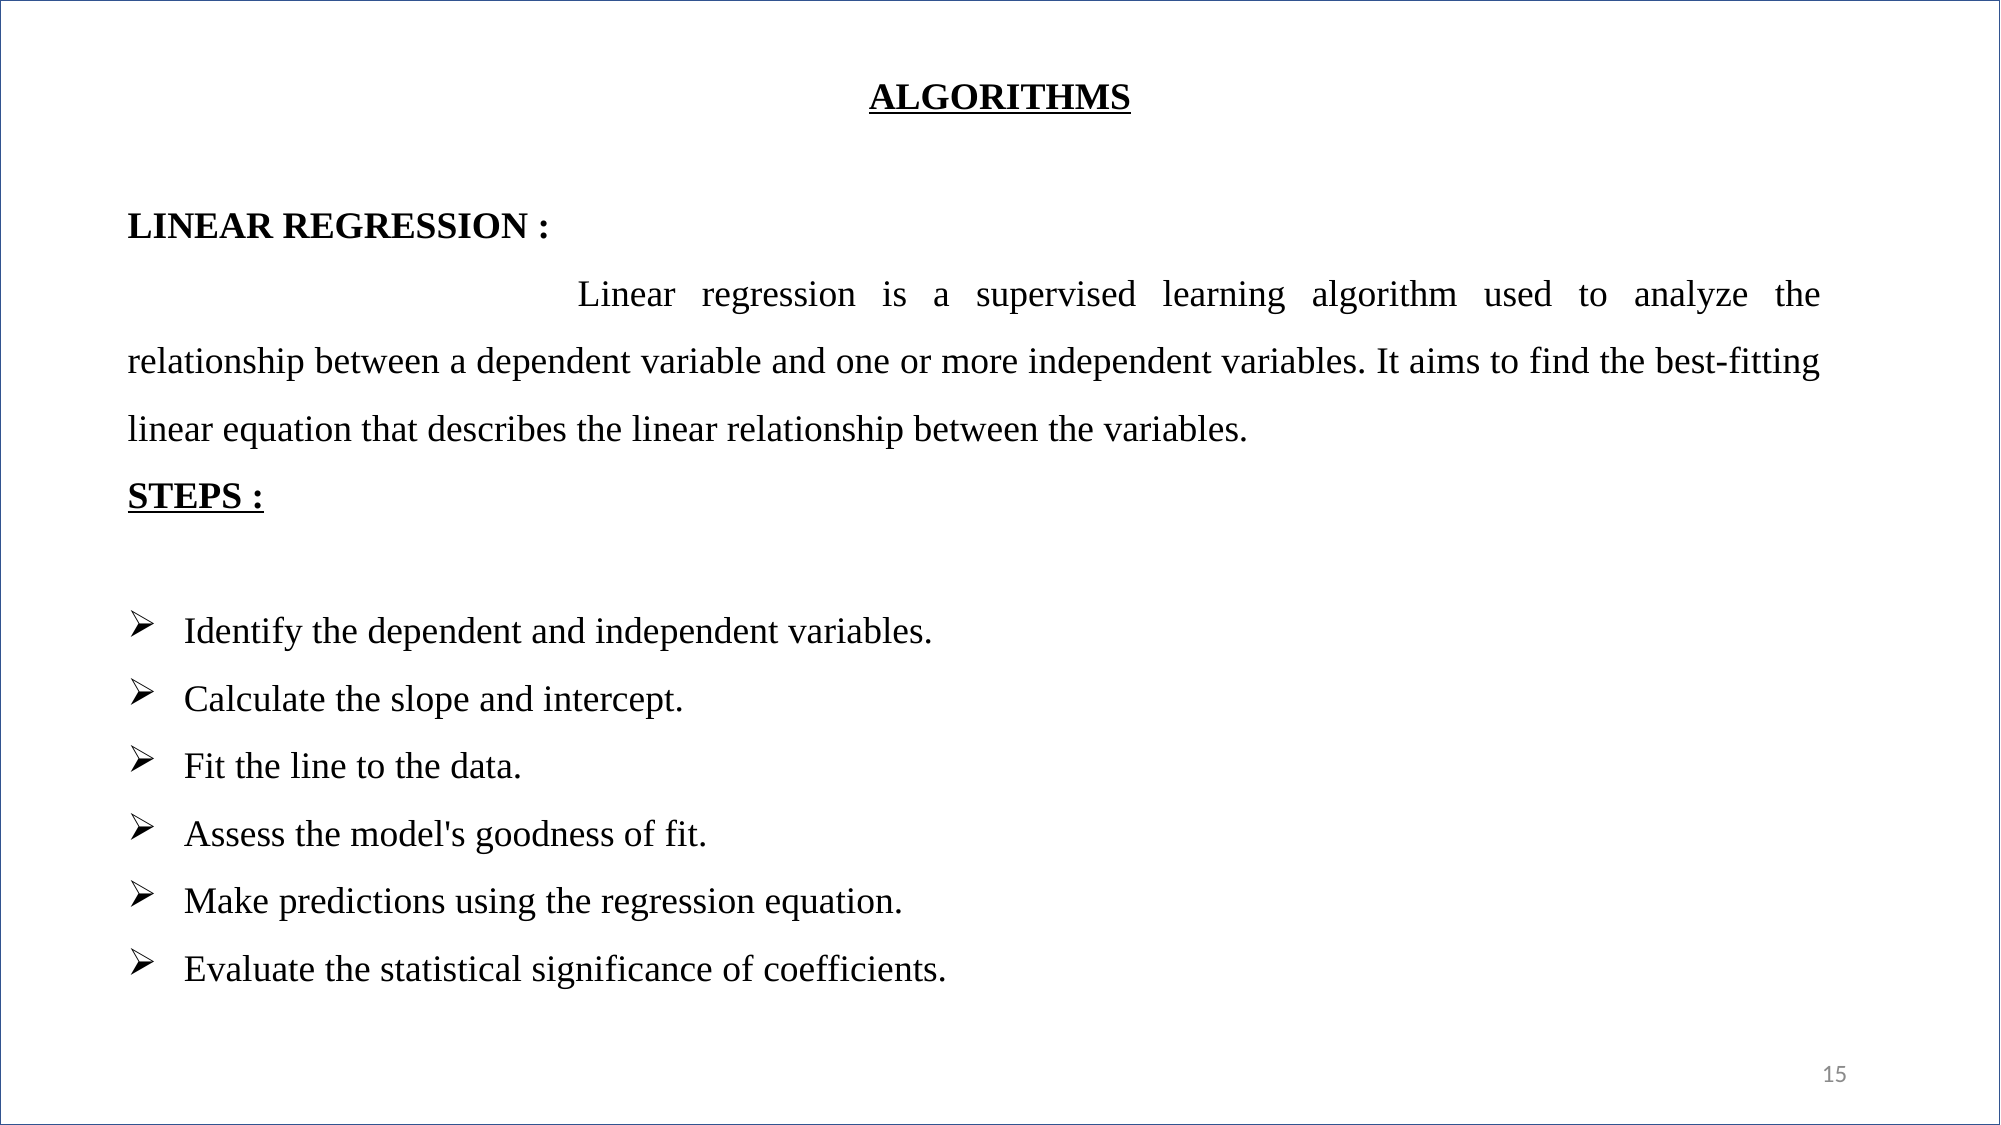

# ALGORITHMS
LINEAR REGRESSION :
			Linear regression is a supervised learning algorithm used to analyze the relationship between a dependent variable and one or more independent variables. It aims to find the best-fitting linear equation that describes the linear relationship between the variables.
STEPS :

Identify the dependent and independent variables.
Calculate the slope and intercept.
Fit the line to the data.
Assess the model's goodness of fit.
Make predictions using the regression equation.
Evaluate the statistical significance of coefficients.

15